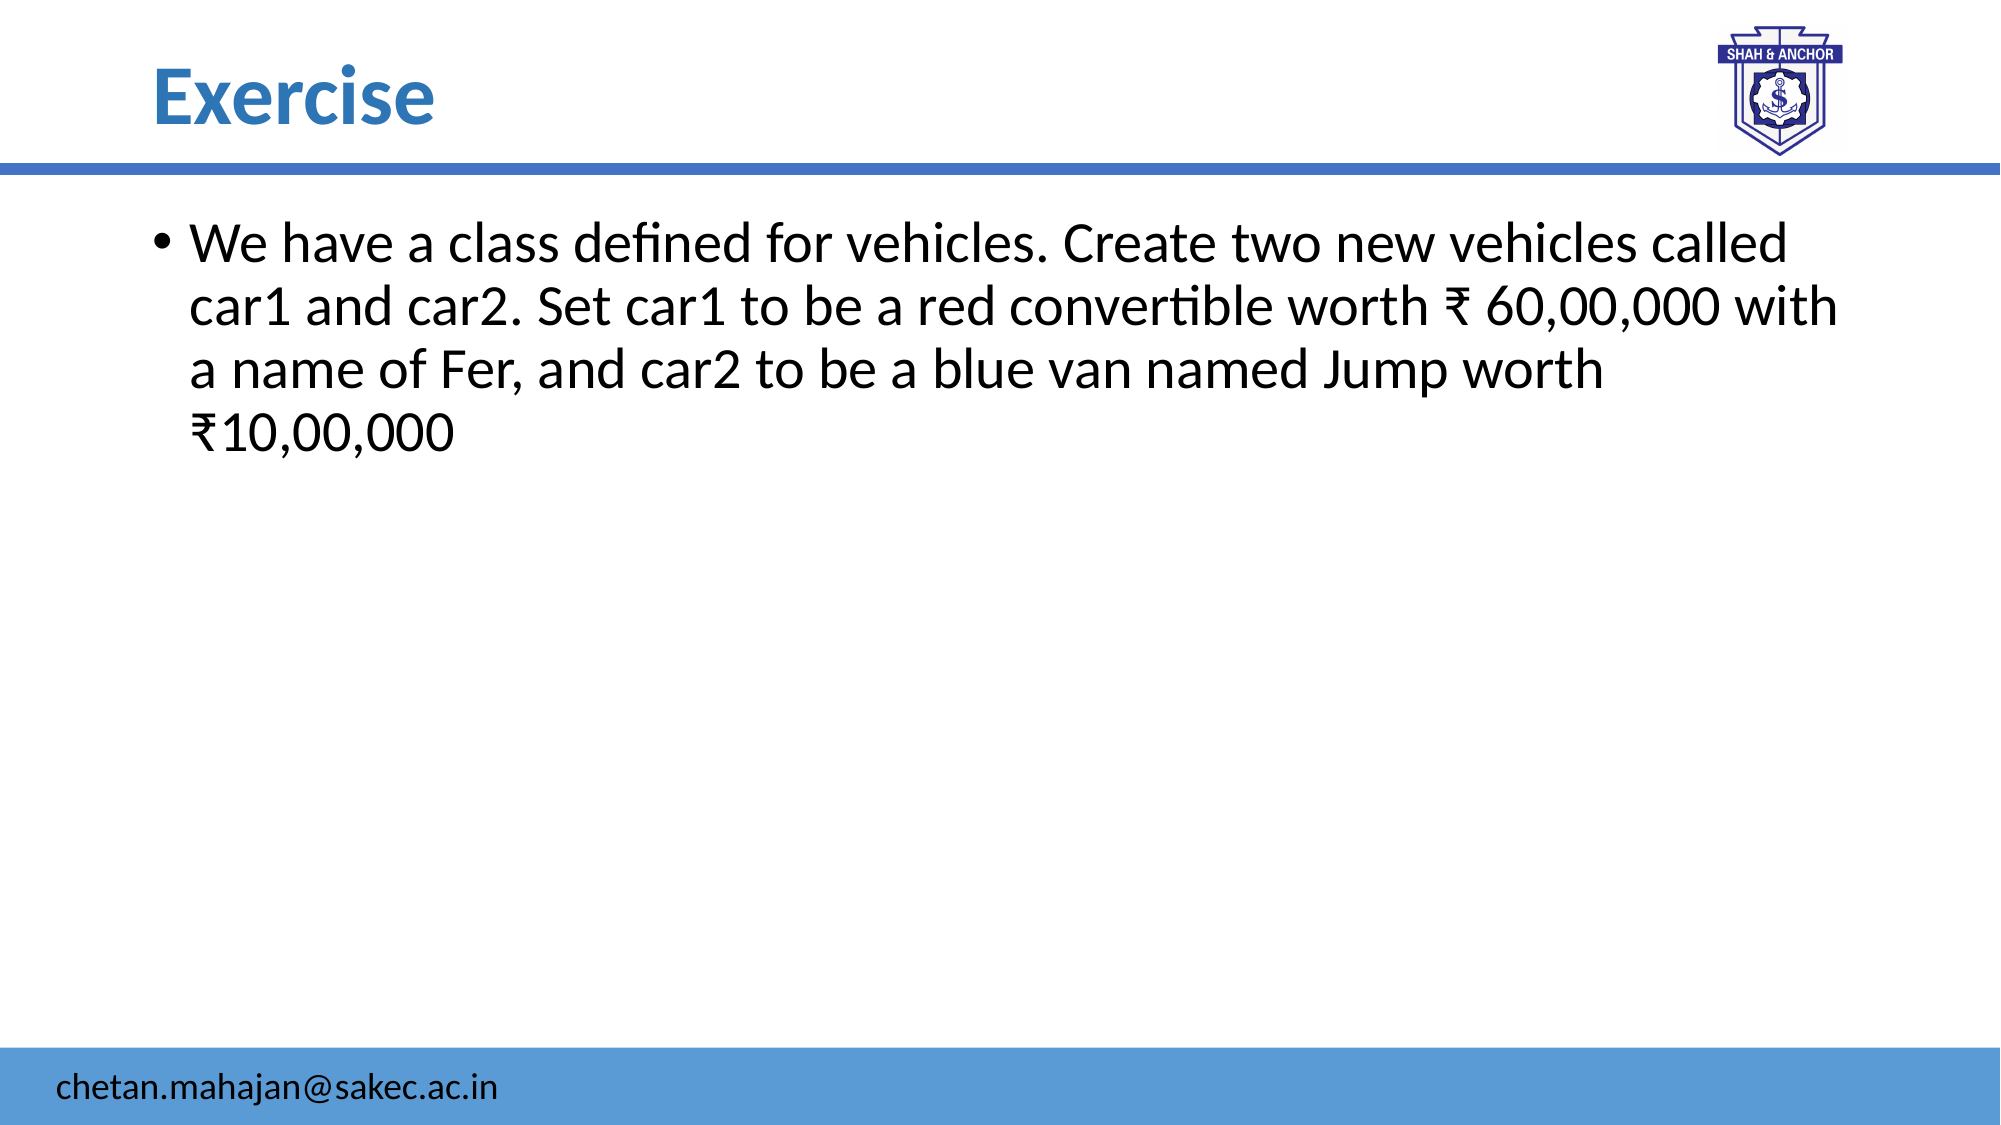

# Exercise
We have a class defined for vehicles. Create two new vehicles called car1 and car2. Set car1 to be a red convertible worth ₹ 60,00,000 with a name of Fer, and car2 to be a blue van named Jump worth ₹10,00,000

chetan.mahajan@sakec.ac.in